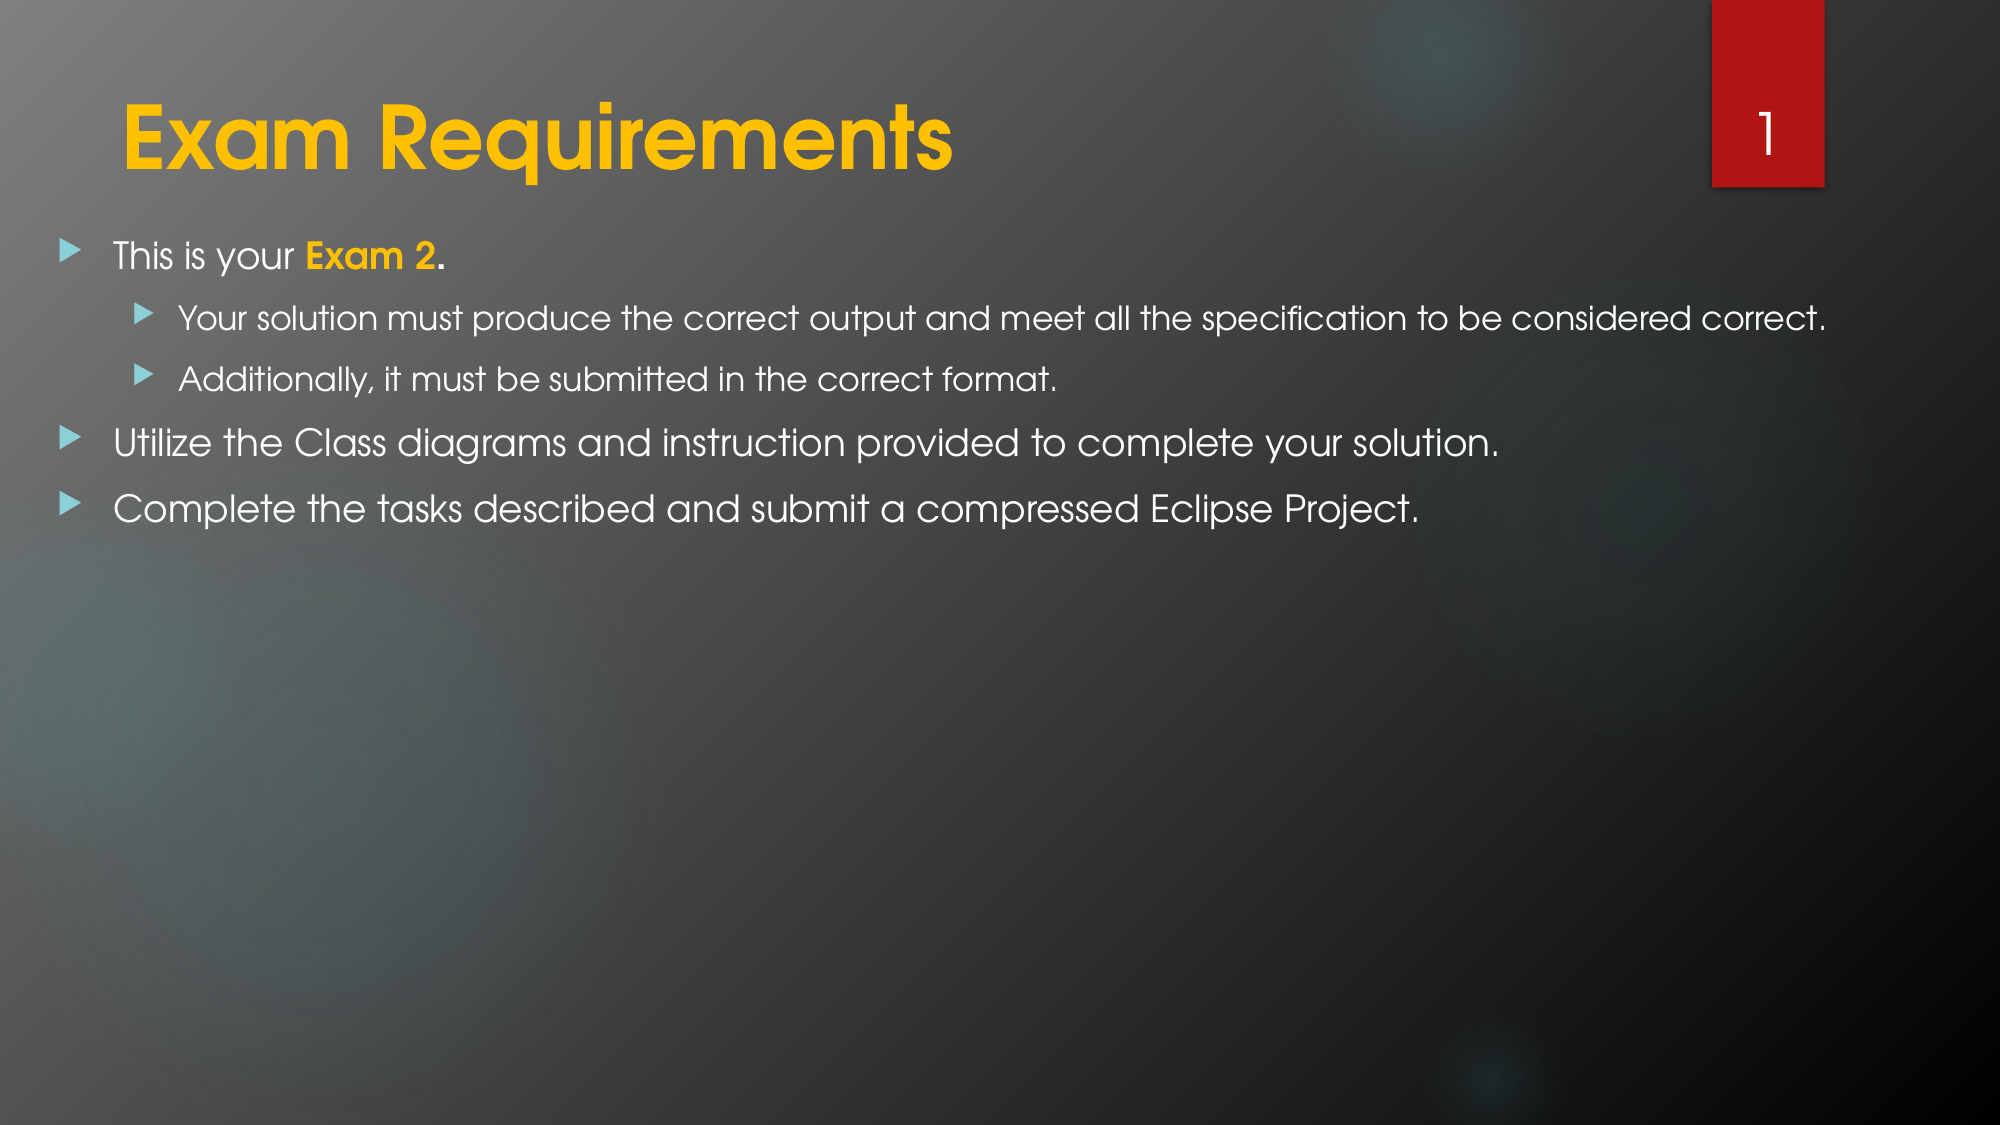

1
# Exam Requirements
This is your Exam 2.
Your solution must produce the correct output and meet all the specification to be considered correct.
Additionally, it must be submitted in the correct format.
Utilize the Class diagrams and instruction provided to complete your solution.
Complete the tasks described and submit a compressed Eclipse Project.